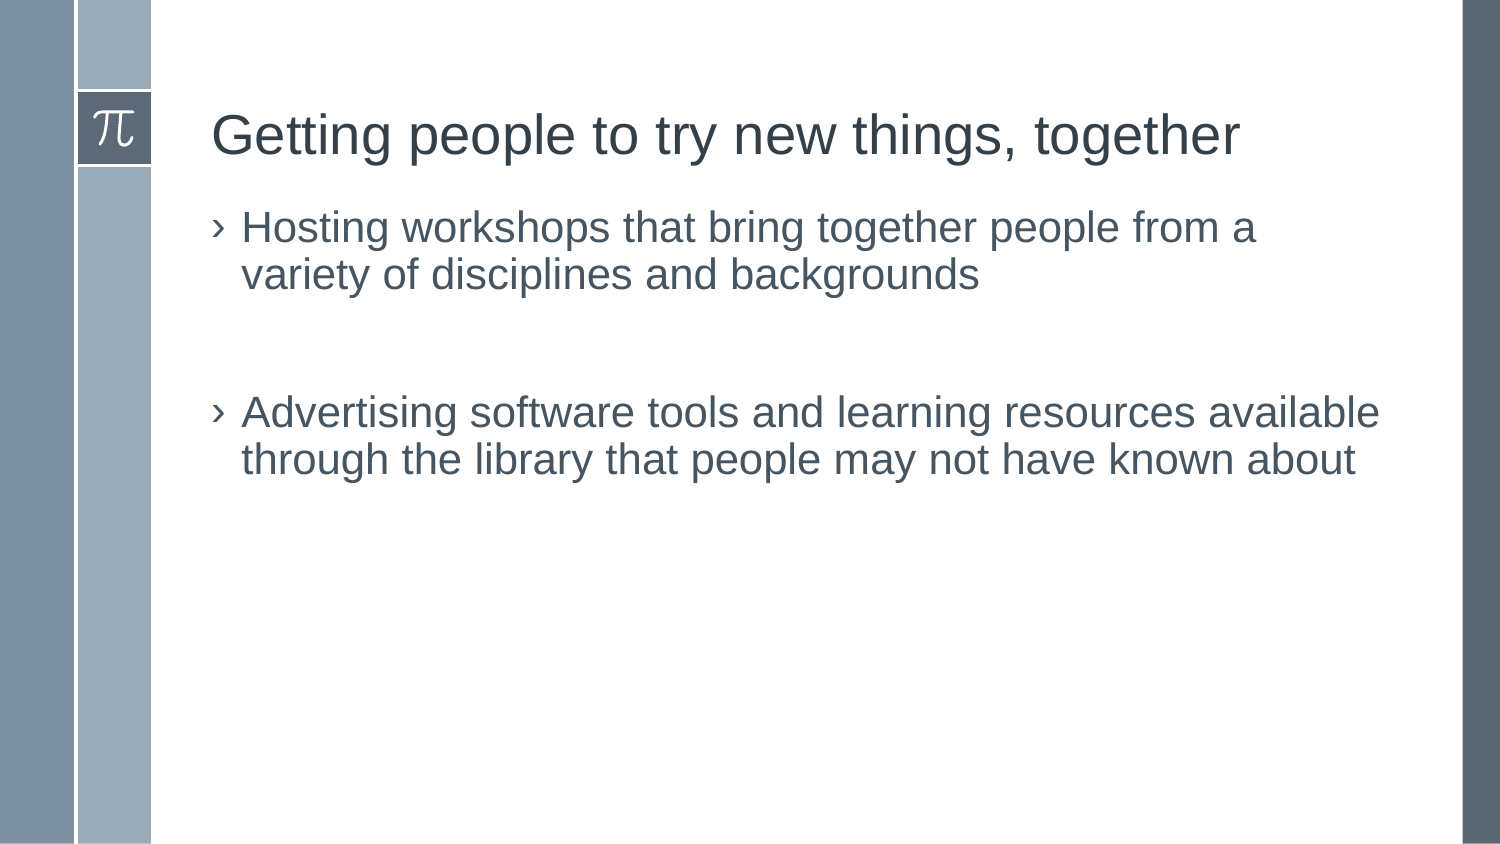

# Getting people to try new things, together
Hosting workshops that bring together people from a variety of disciplines and backgrounds

Advertising software tools and learning resources available through the library that people may not have known about